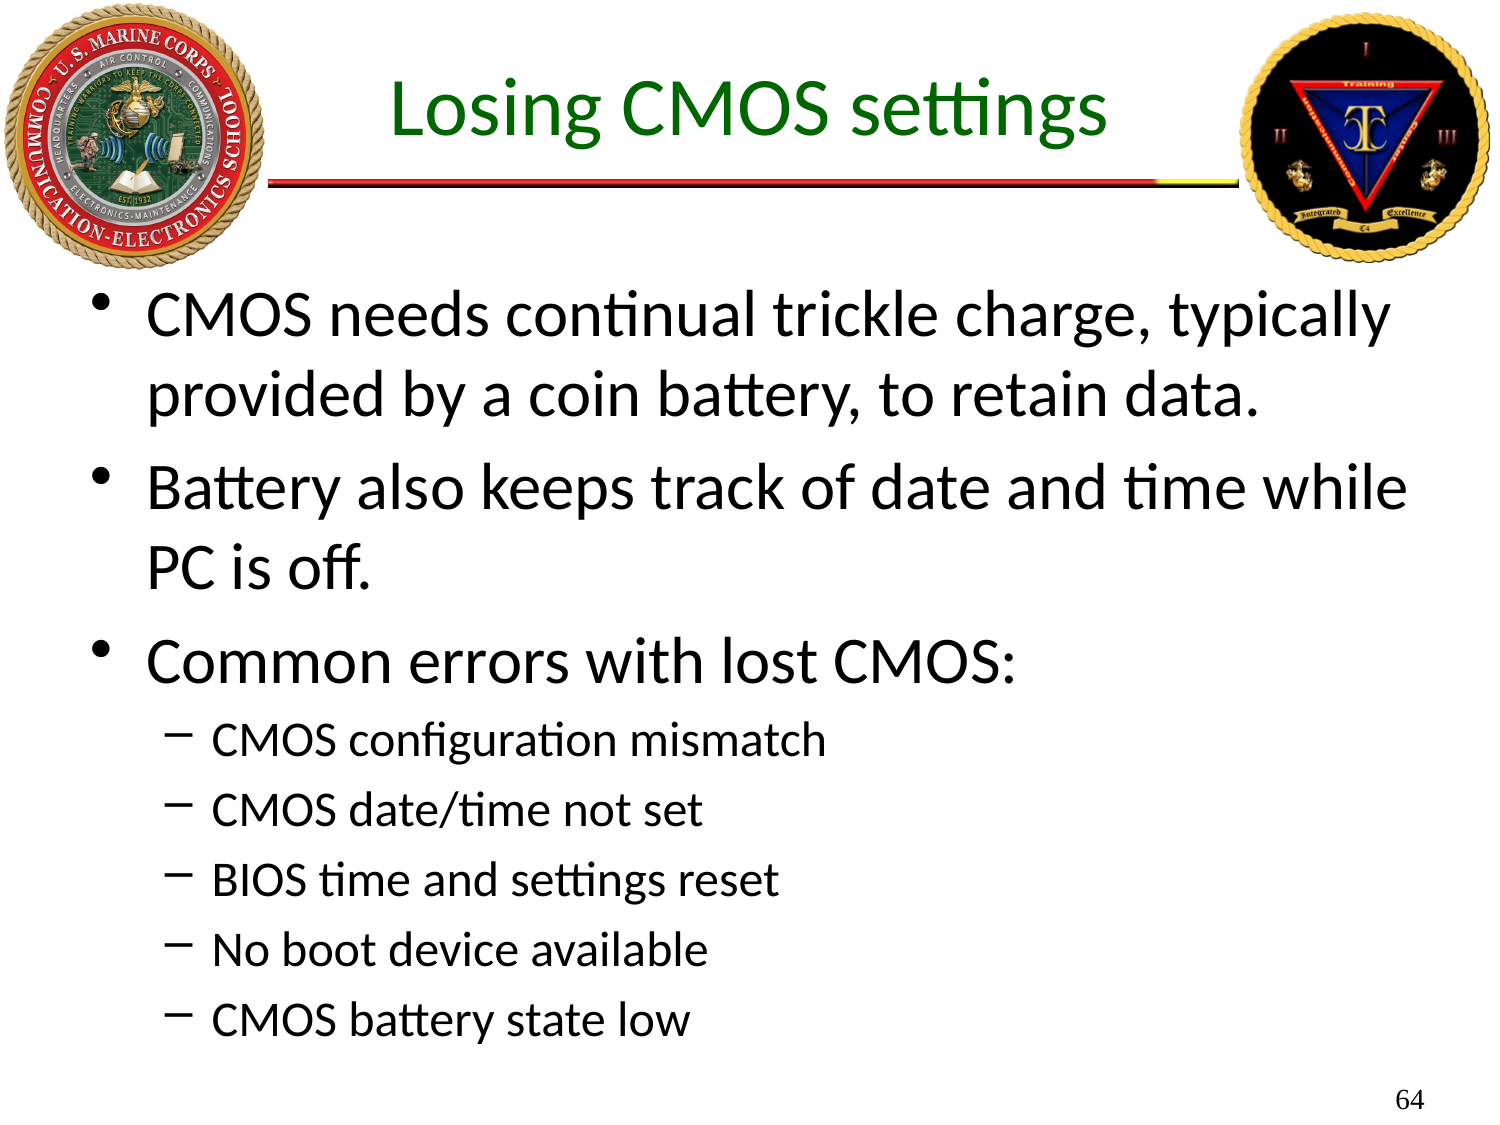

# Losing CMOS settings
CMOS needs continual trickle charge, typically provided by a coin battery, to retain data.
Battery also keeps track of date and time while PC is off.
Common errors with lost CMOS:
CMOS configuration mismatch
CMOS date/time not set
BIOS time and settings reset
No boot device available
CMOS battery state low